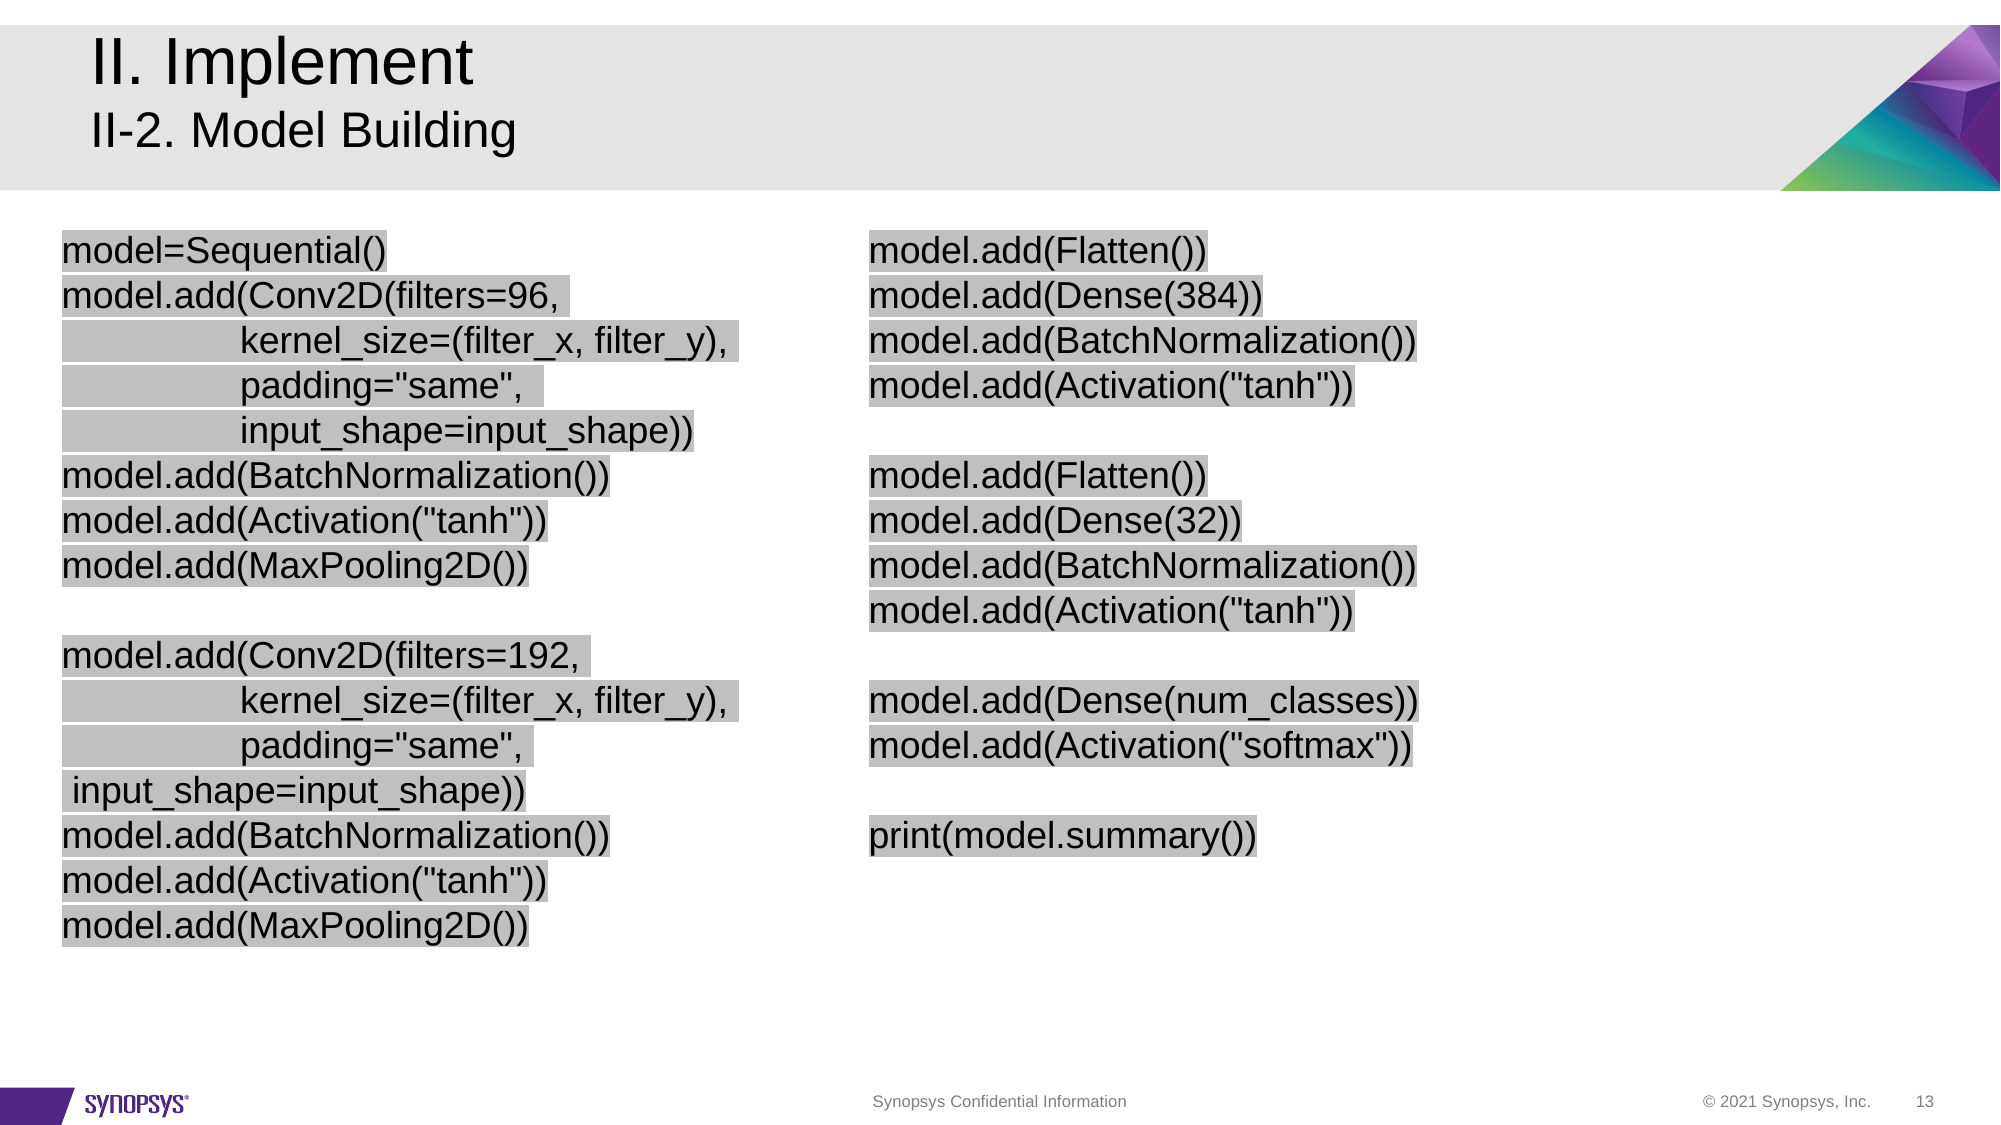

# II. Implement II-2. Model Building

model=Sequential()
model.add(Conv2D(filters=96,
                 kernel_size=(filter_x, filter_y),
                 padding="same",
                 input_shape=input_shape))
model.add(BatchNormalization())
model.add(Activation("tanh"))
model.add(MaxPooling2D())

model.add(Conv2D(filters=192,
                 kernel_size=(filter_x, filter_y),
                 padding="same",
 input_shape=input_shape))
model.add(BatchNormalization())
model.add(Activation("tanh"))
model.add(MaxPooling2D())

model.add(Flatten())
model.add(Dense(384))
model.add(BatchNormalization())
model.add(Activation("tanh"))

model.add(Flatten())
model.add(Dense(32))
model.add(BatchNormalization())
model.add(Activation("tanh"))

model.add(Dense(num_classes))
model.add(Activation("softmax"))

print(model.summary())